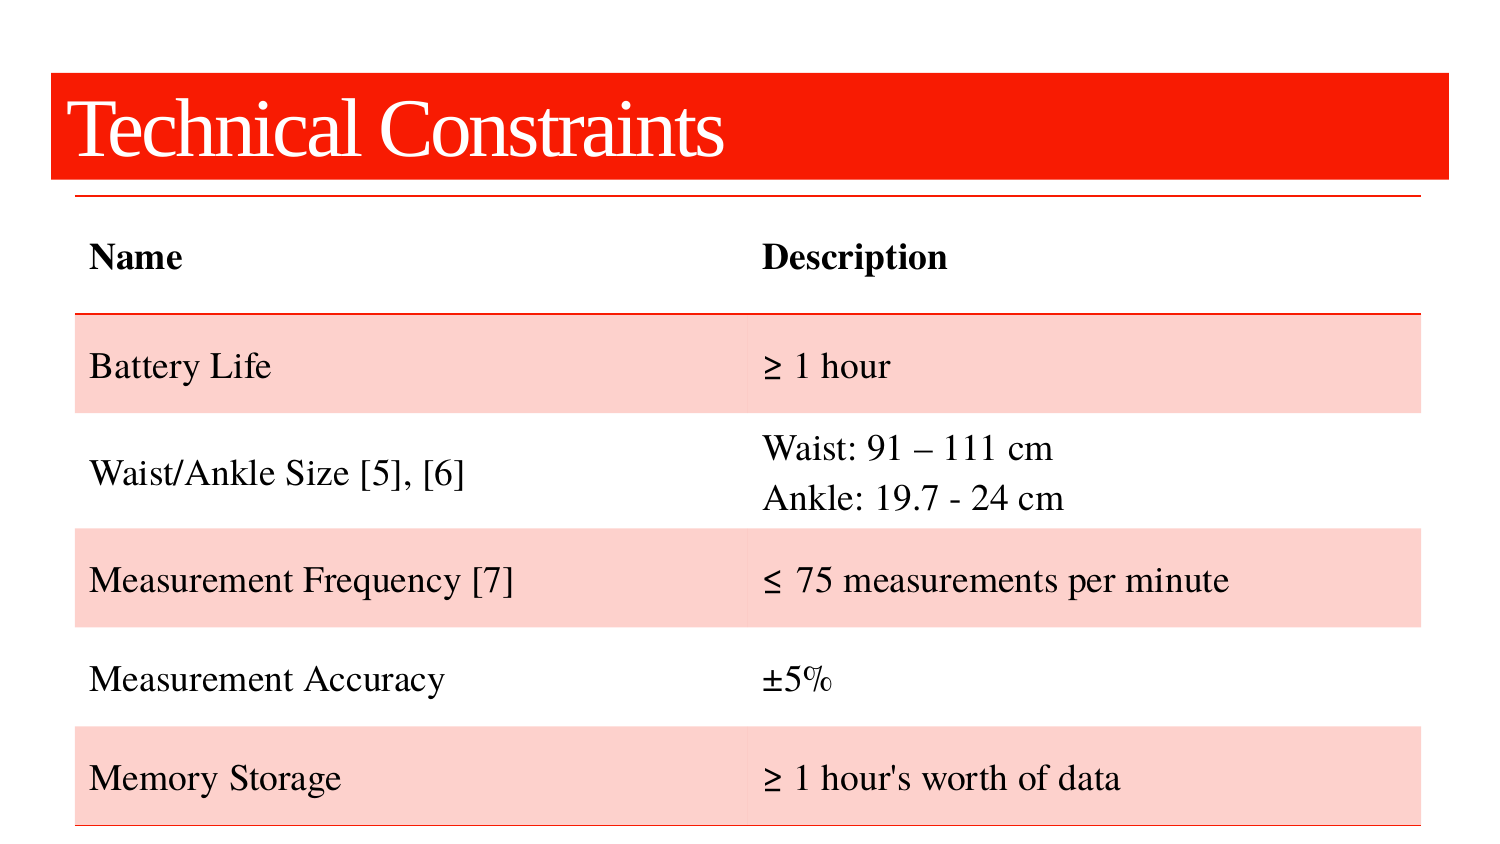

# Technical Constraints
| Name | Description |
| --- | --- |
| Battery Life | ≥ 1 hour |
| Waist/Ankle Size [5], [6] | Waist: 91 – 111 cm Ankle: 19.7 - 24 cm |
| Measurement Frequency [7] | ≤ 75 measurements per minute |
| Measurement Accuracy | ±5% |
| Memory Storage | ≥ 1 hour's worth of data |